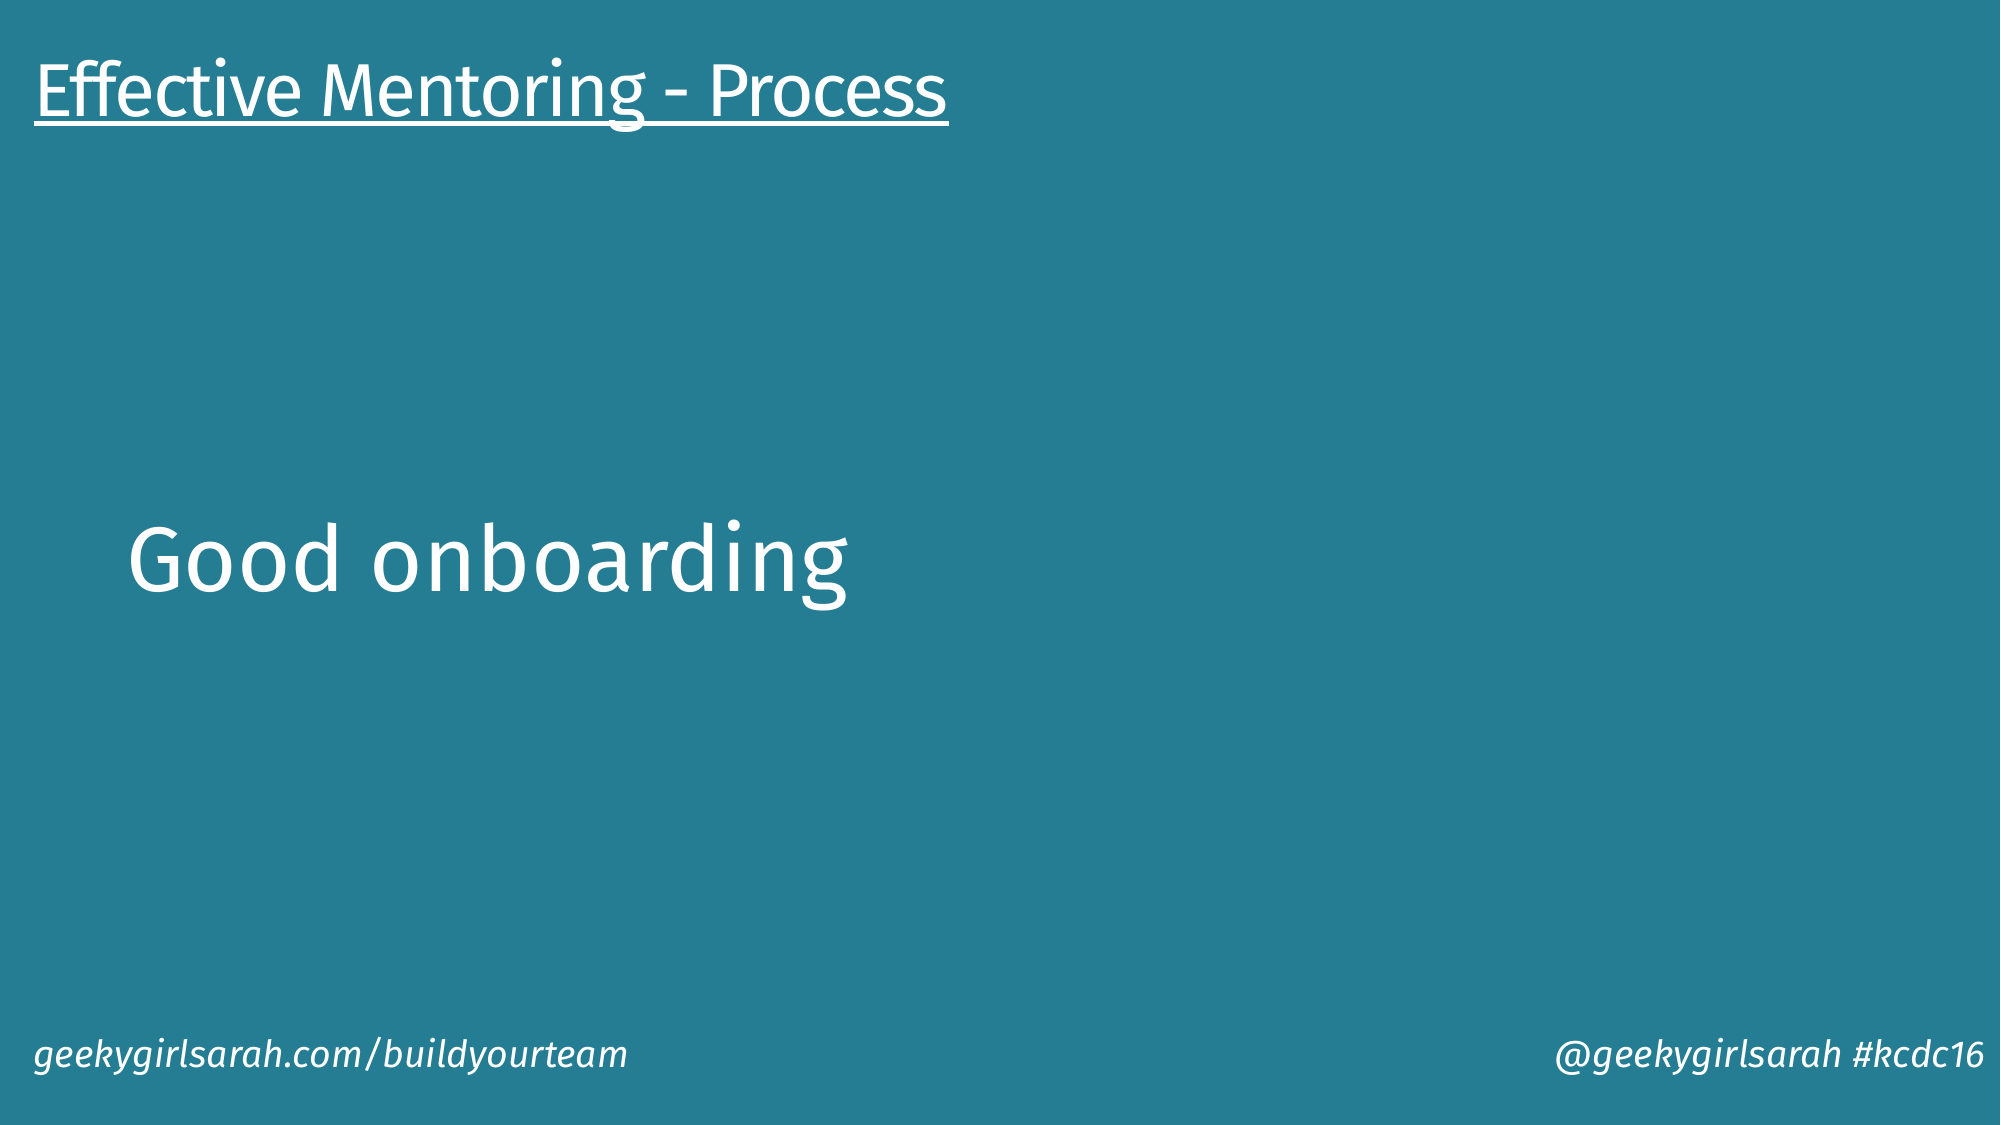

# Effective Mentoring - Process
Good onboarding